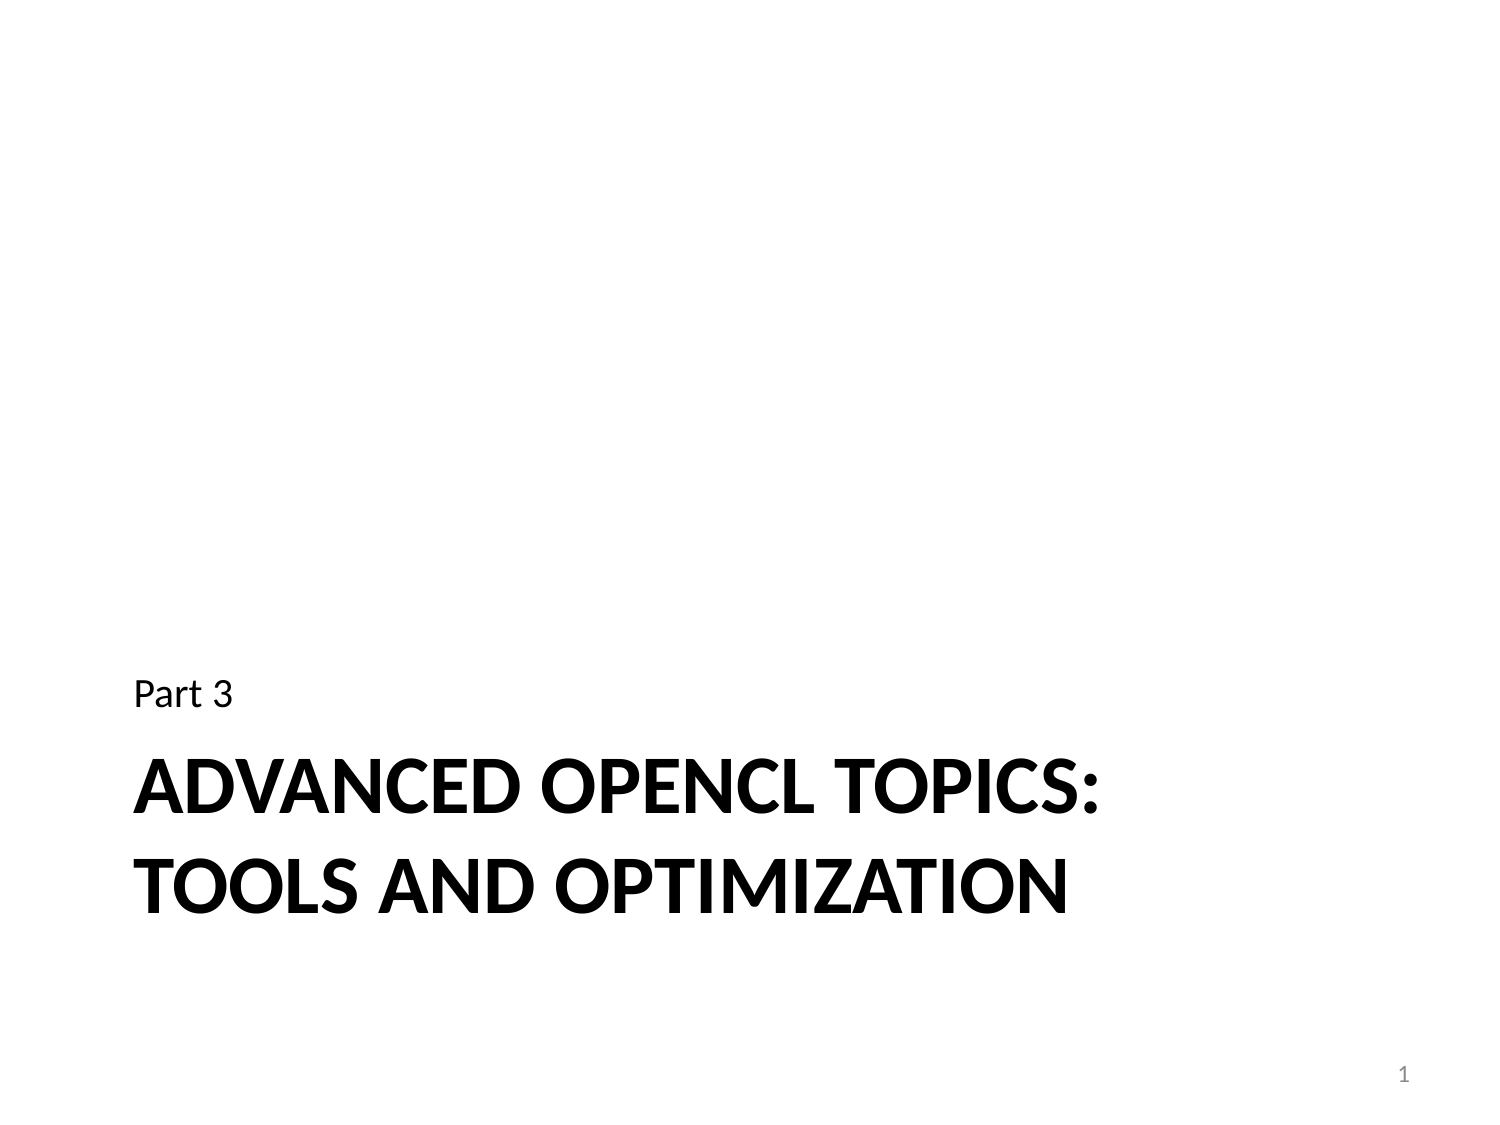

Part 3
# Advanced OpenCL Topics: Tools and Optimization
1